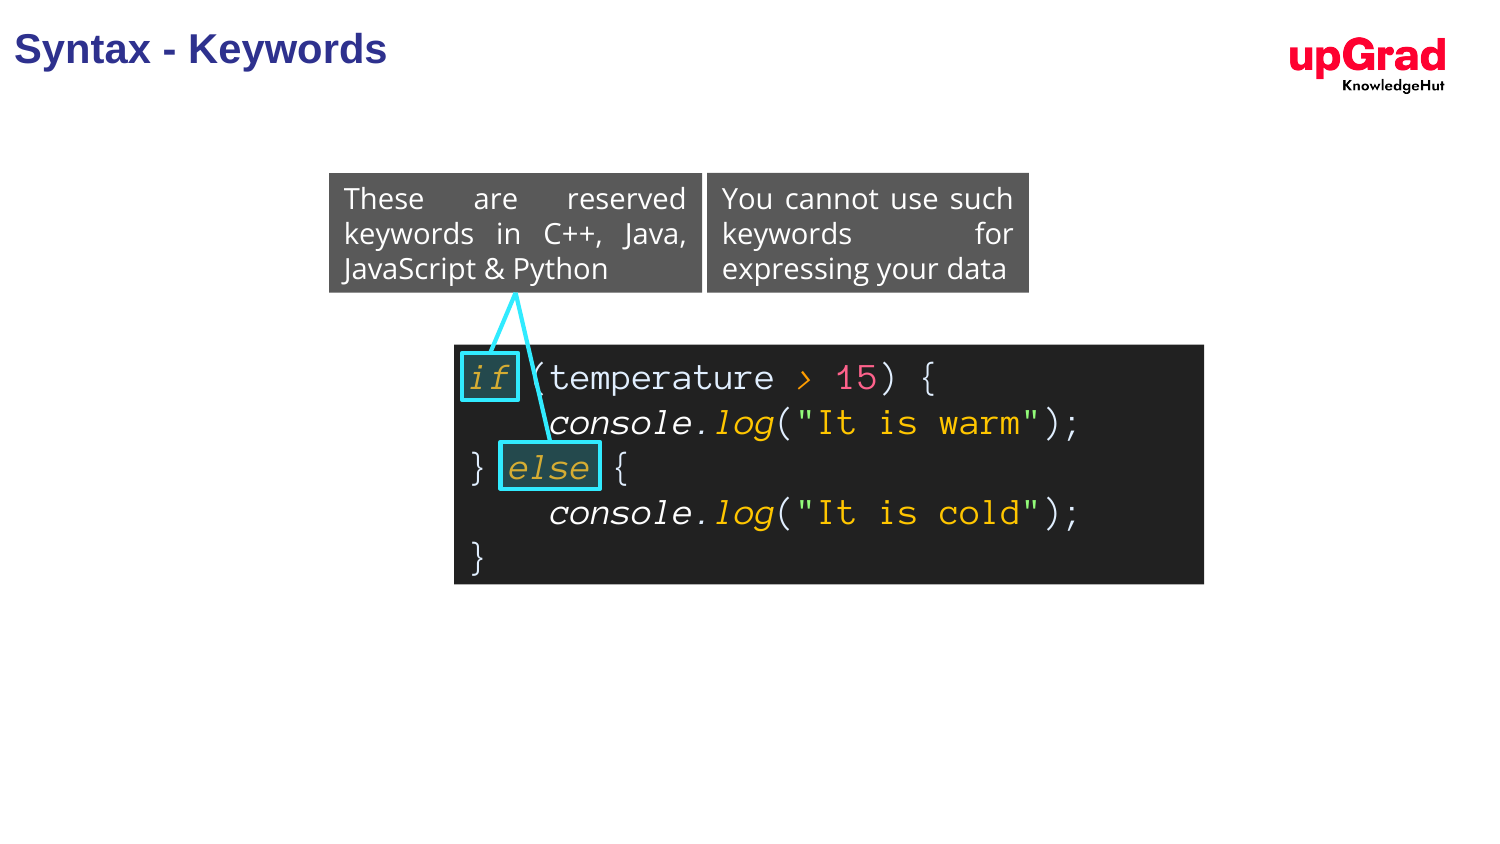

Syntax - Keywords
# SYNTAX - KEYWORDS
You cannot use such keywords for expressing your data
These are reserved keywords in C++, Java, JavaScript & Python
if (temperature > 15) {
    console.log("It is warm");
} else {
    console.log("It is cold");
}